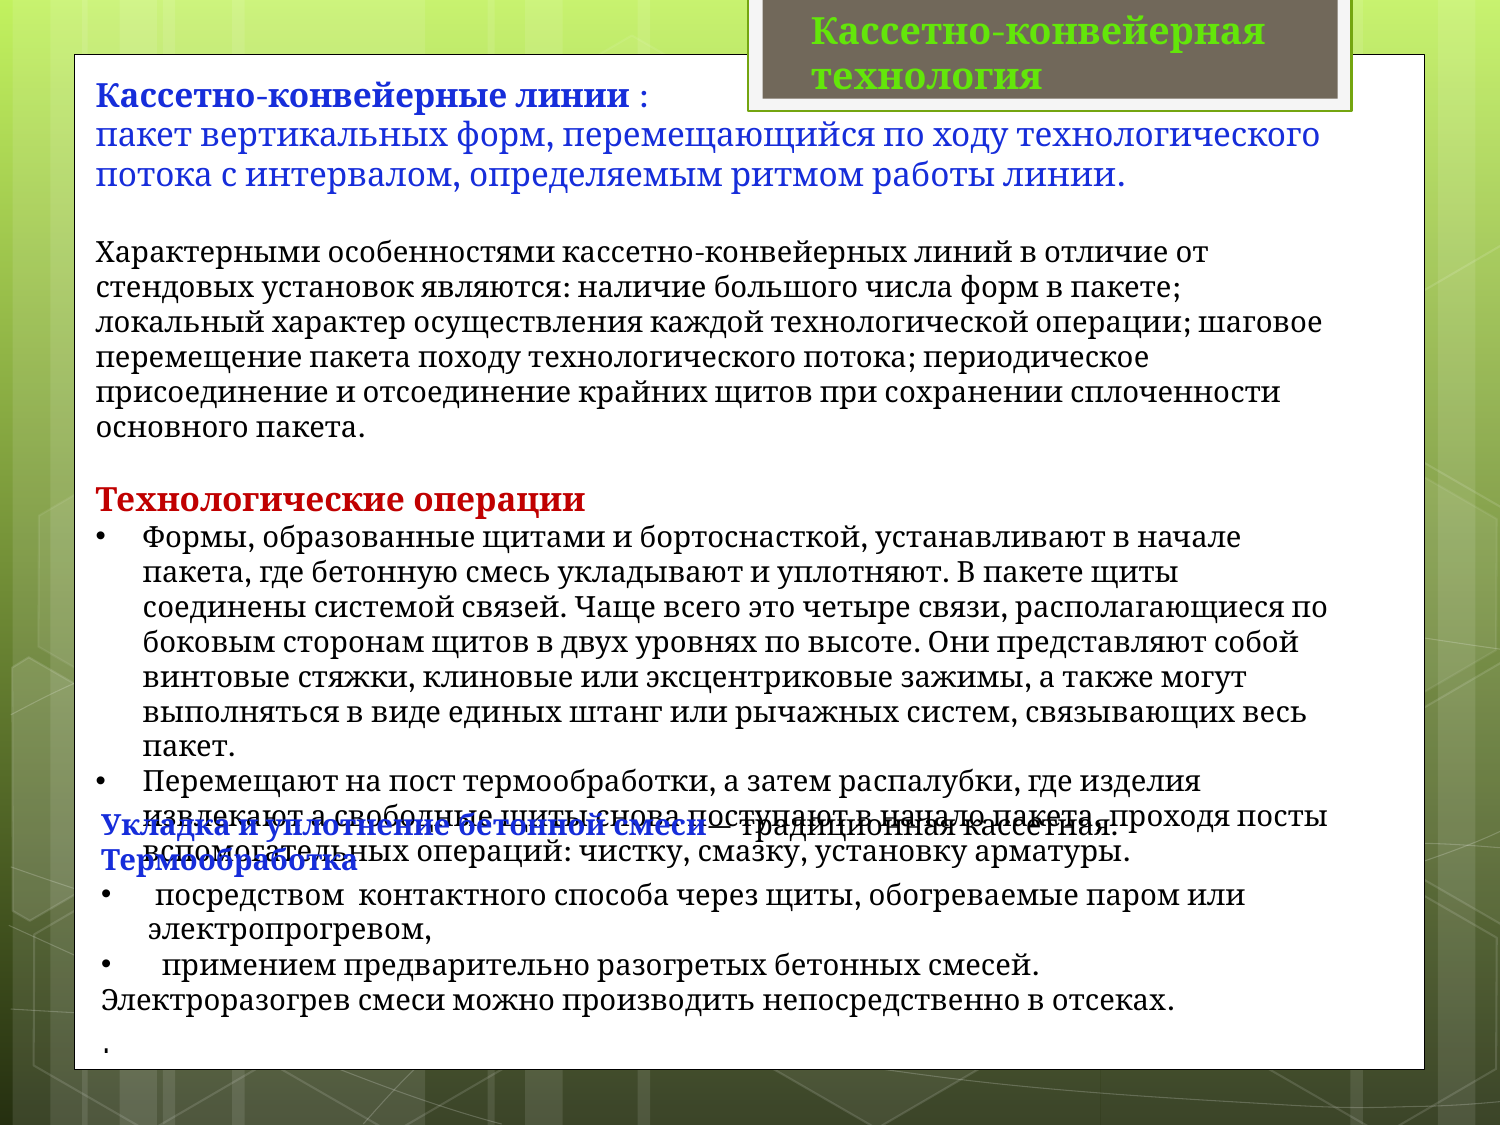

Кассетно-конвейерная
технология
Кассетно-конвейерные линии :
пакет вертикальных форм, перемещающийся по ходу технологического потока с интервалом, определяемым ритмом работы линии.

Характерными особенностями кассетно-конвейерных линий в отличие от стендовых установок являются: наличие большого числа форм в пакете; локальный характер осуществления каждой технологической операции; шаговое перемещение пакета походу технологического потока; периодическое присоединение и отсоединение крайних щитов при сохранении сплоченности основного пакета.

Технологические операции
Формы, образованные щитами и бортоснасткой, устанавливают в начале пакета, где бетонную смесь укладывают и уплотняют. В пакете щиты соединены системой связей. Чаще всего это четыре связи, располагающиеся по боковым сторонам щитов в двух уровнях по высоте. Они представляют собой винтовые стяжки, клиновые или эксцентриковые зажимы, а также могут выполняться в виде единых штанг или рычажных систем, связывающих весь пакет.
Перемещают на пост термообработки, а затем распалубки, где изделия извлекают а свободные щиты снова поступают в начало пакета, проходя посты вспомогательных операций: чистку, смазку, установку арматуры.

Укладка и уплотнение бетонной смеси— традиционная кассетная.
Термообработка
 посредством  контактного способа через щиты, обогреваемые паром или электропрогревом,
  примением предварительно разогретых бетонных смесей.
Электроразогрев смеси можно производить непосредственно в отсеках.
.